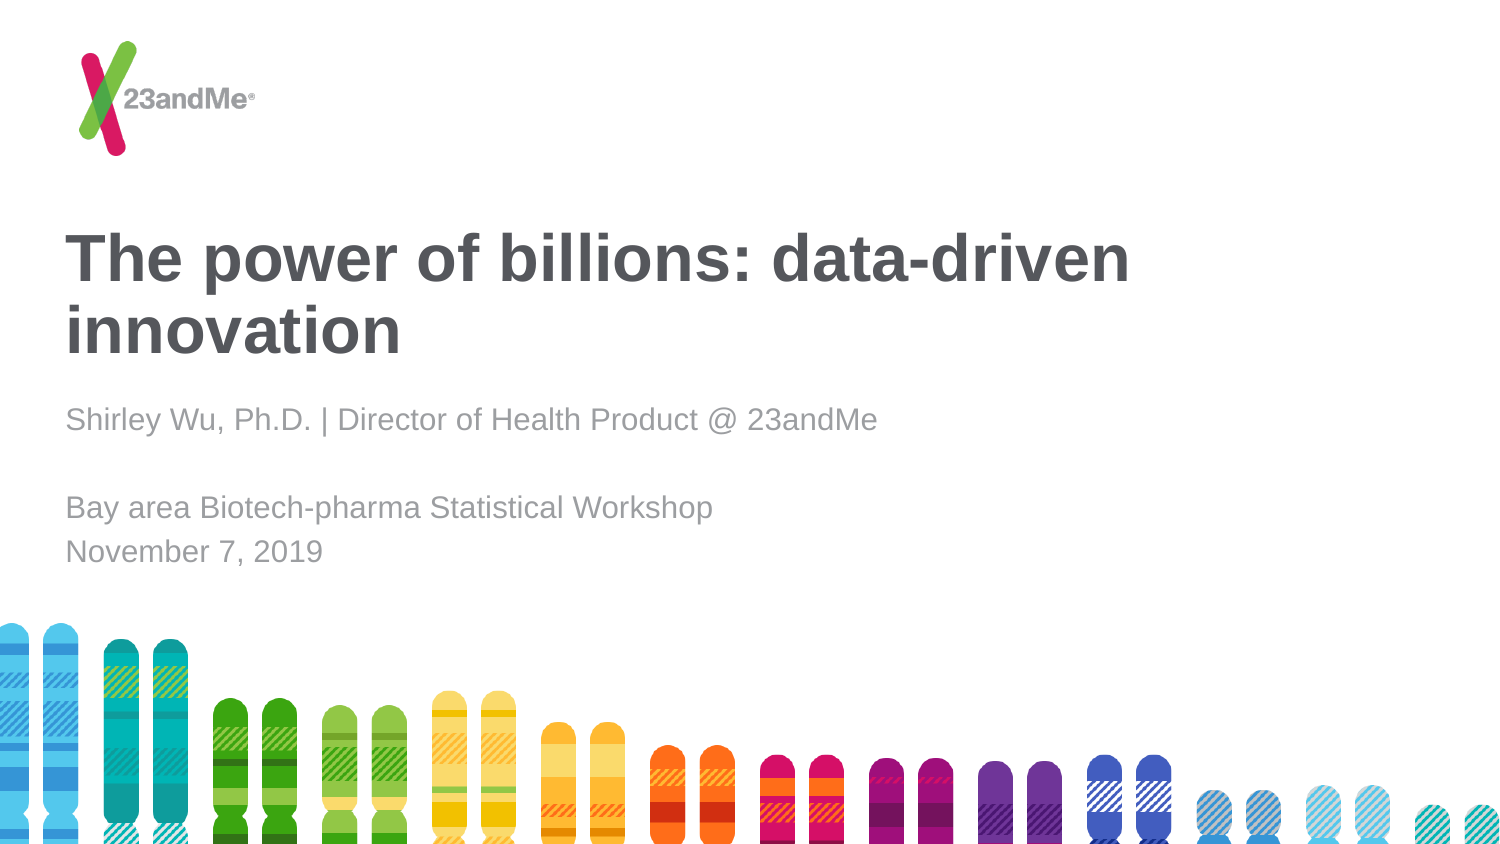

# The power of billions: data-driven innovation
Shirley Wu, Ph.D. | Director of Health Product @ 23andMe

Bay area Biotech-pharma Statistical Workshop
November 7, 2019